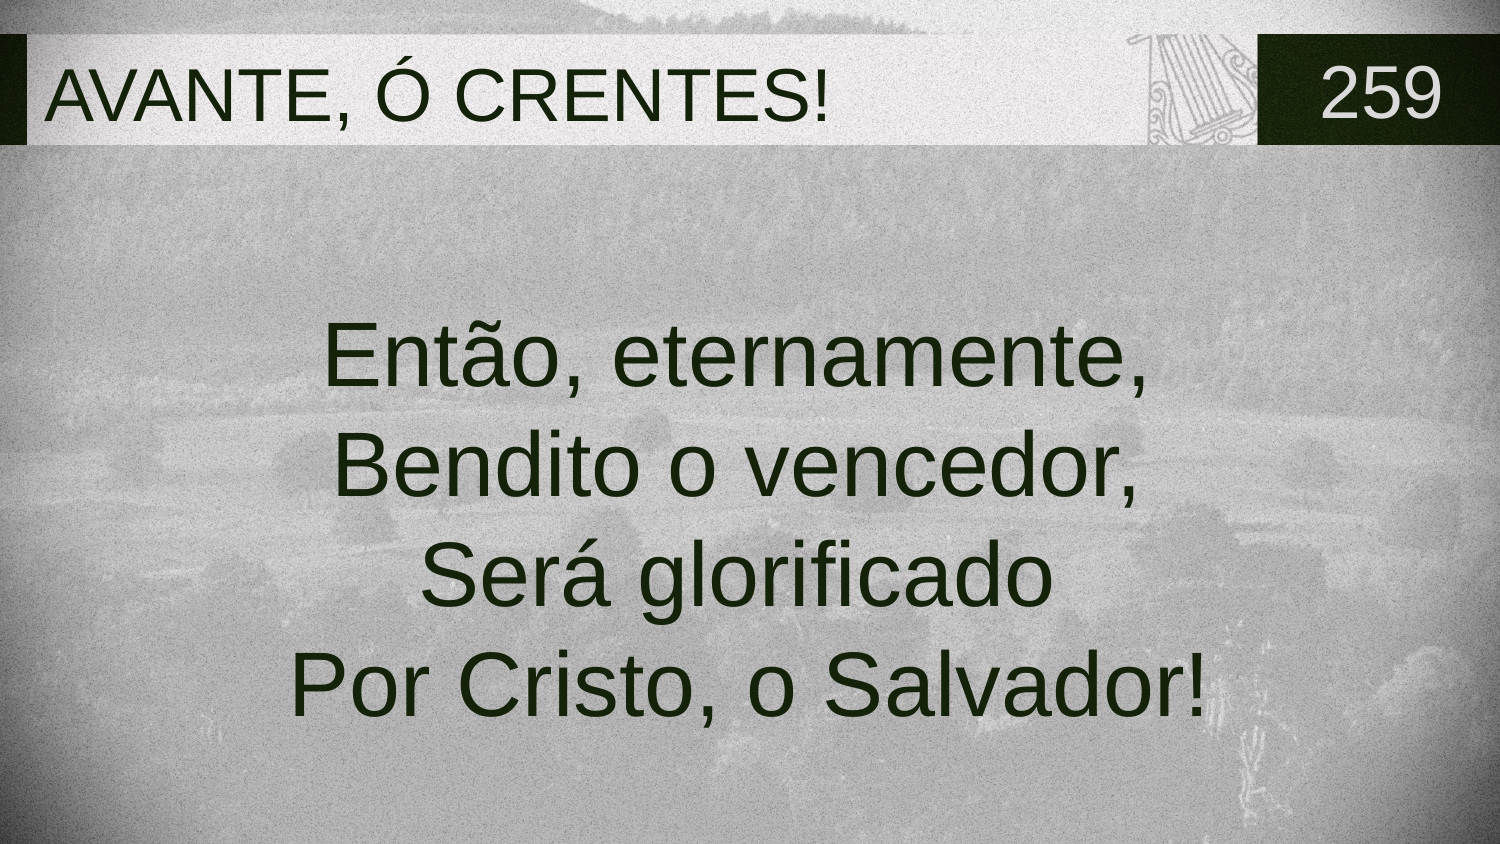

# AVANTE, Ó CRENTES!
259
Então, eternamente,
Bendito o vencedor,
Será glorificado
Por Cristo, o Salvador!